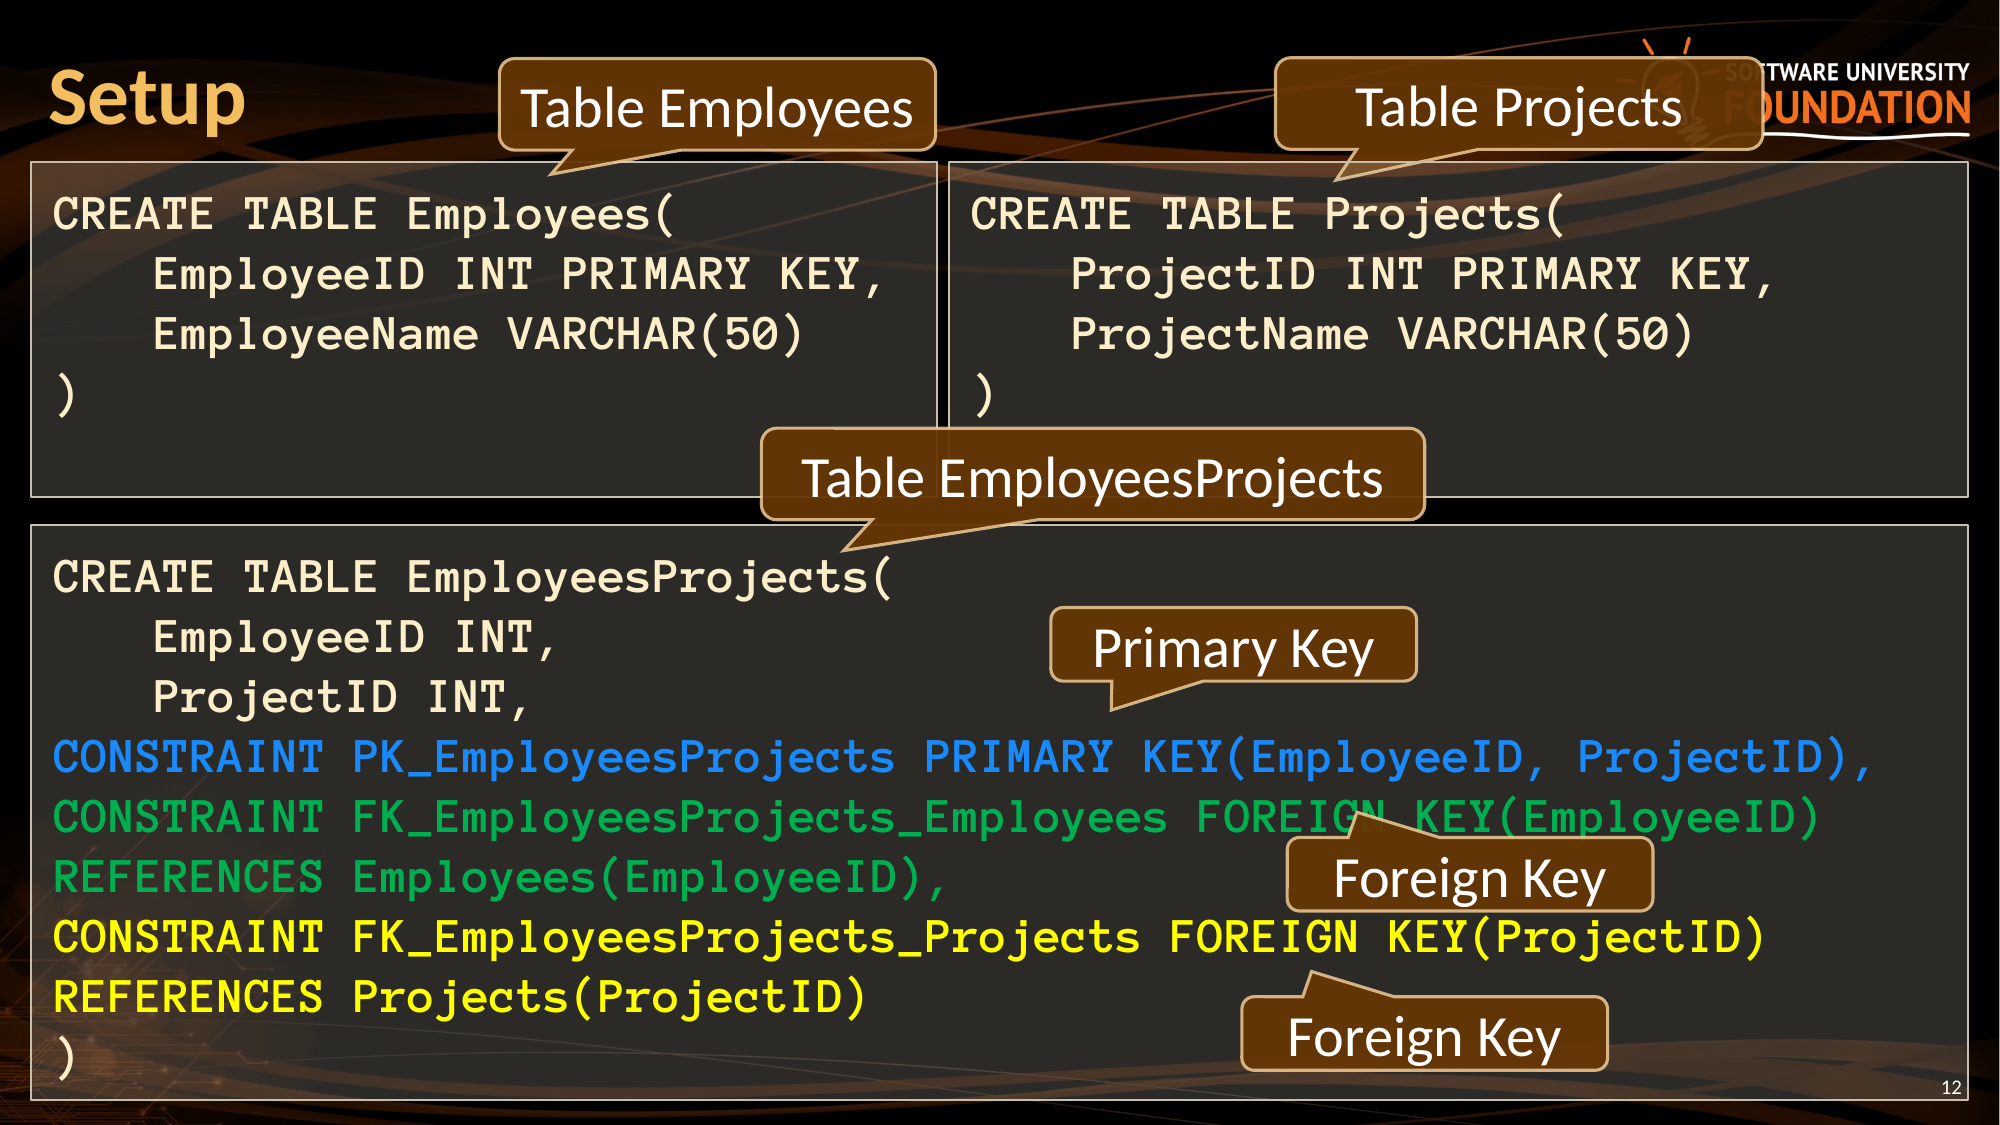

# Setup
Table Projects
Table Employees
CREATE TABLE Projects(
ProjectID INT PRIMARY KEY,
ProjectName VARCHAR(50)
)

CREATE TABLE Employees(
EmployeeID INT PRIMARY KEY,
EmployeeName VARCHAR(50)
)

Table EmployeesProjects
CREATE TABLE EmployeesProjects(
EmployeeID INT,
ProjectID INT,
CONSTRAINT PK_EmployeesProjects PRIMARY KEY(EmployeeID, ProjectID),
CONSTRAINT FK_EmployeesProjects_Employees FOREIGN KEY(EmployeeID) REFERENCES Employees(EmployeeID),
CONSTRAINT FK_EmployeesProjects_Projects FOREIGN KEY(ProjectID) REFERENCES Projects(ProjectID)
)
Primary Key
Foreign Key
Foreign Key
12